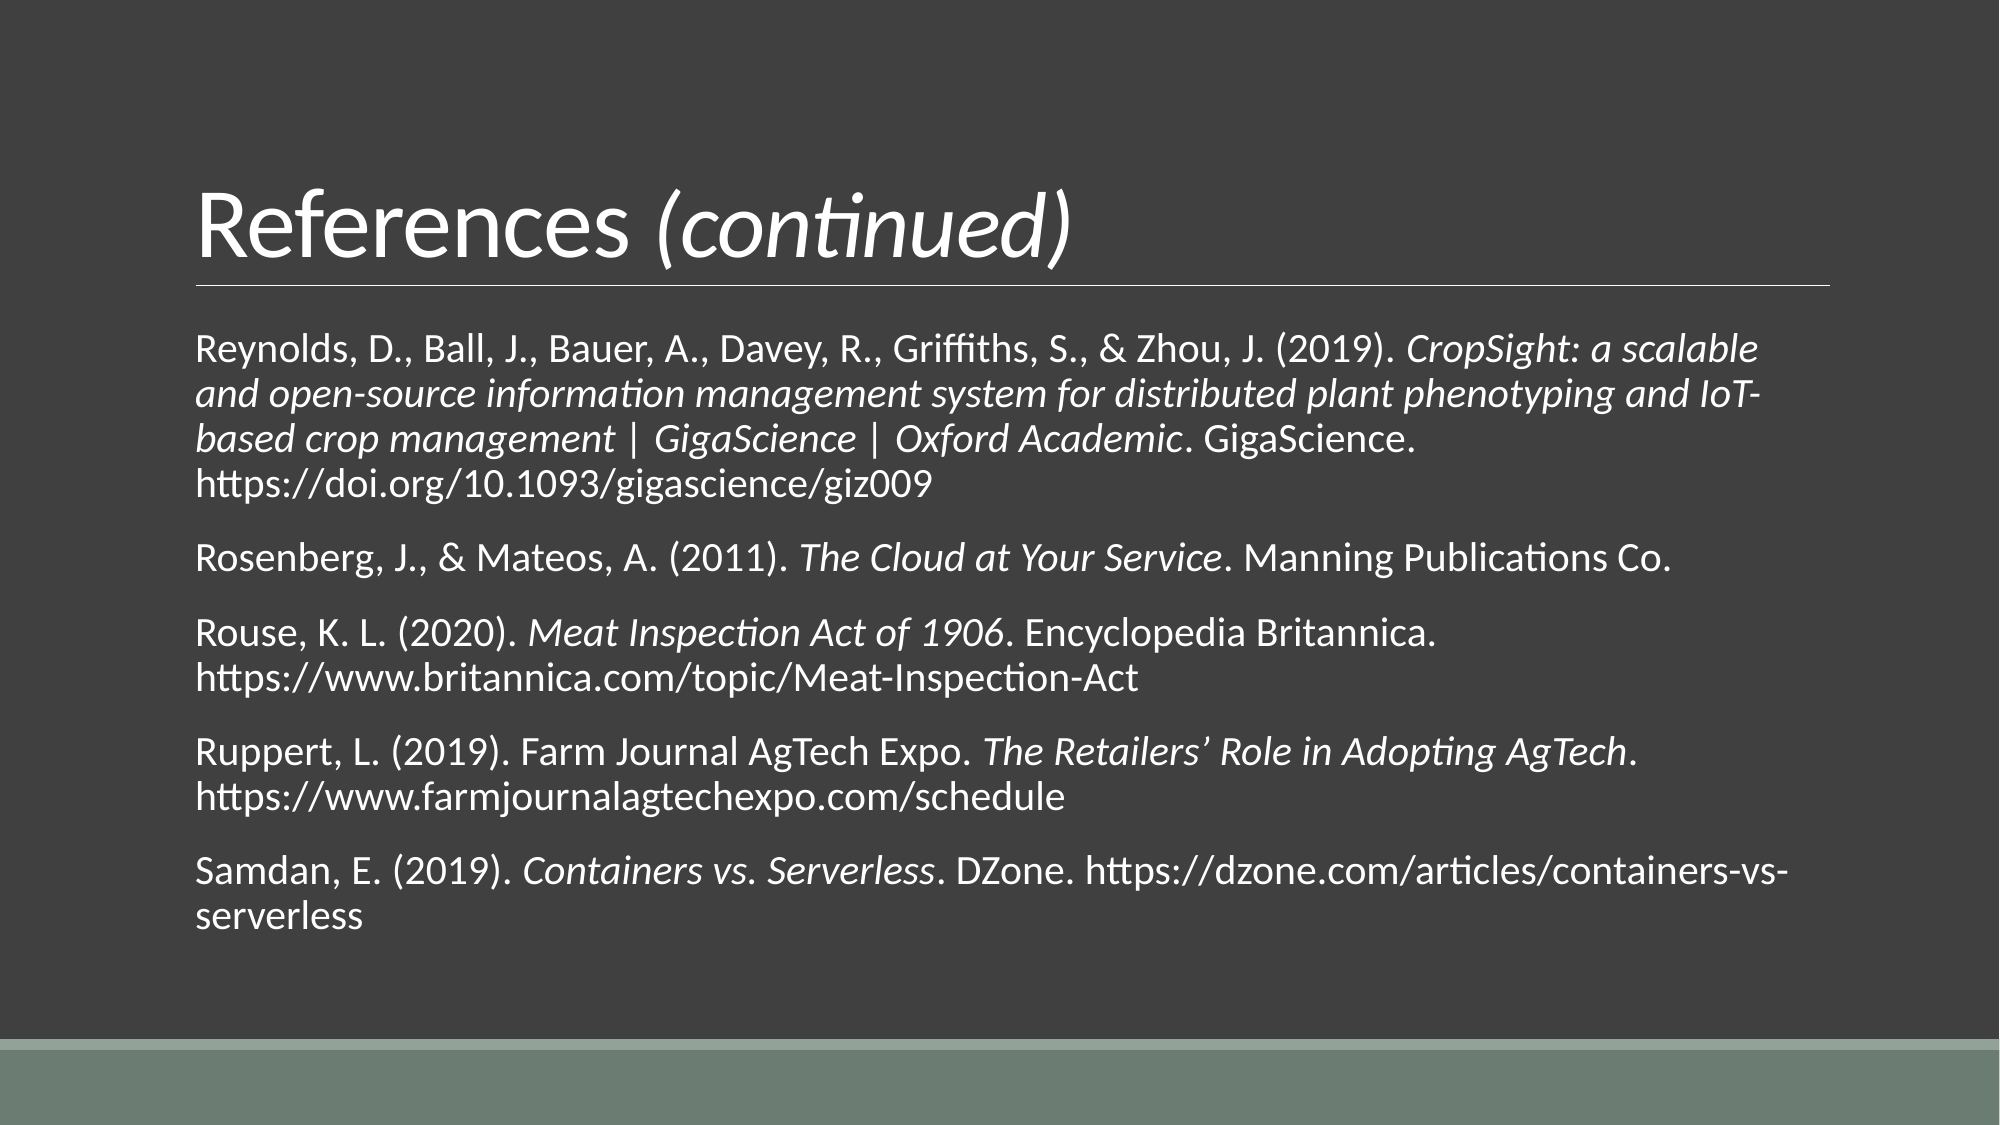

# References (continued)
Reynolds, D., Ball, J., Bauer, A., Davey, R., Griffiths, S., & Zhou, J. (2019). CropSight: a scalable and open-source information management system for distributed plant phenotyping and IoT-based crop management | GigaScience | Oxford Academic. GigaScience. https://doi.org/10.1093/gigascience/giz009
Rosenberg, J., & Mateos, A. (2011). The Cloud at Your Service. Manning Publications Co.
Rouse, K. L. (2020). Meat Inspection Act of 1906. Encyclopedia Britannica. https://www.britannica.com/topic/Meat-Inspection-Act
Ruppert, L. (2019). Farm Journal AgTech Expo. The Retailers’ Role in Adopting AgTech. https://www.farmjournalagtechexpo.com/schedule
Samdan, E. (2019). Containers vs. Serverless. DZone. https://dzone.com/articles/containers-vs-serverless